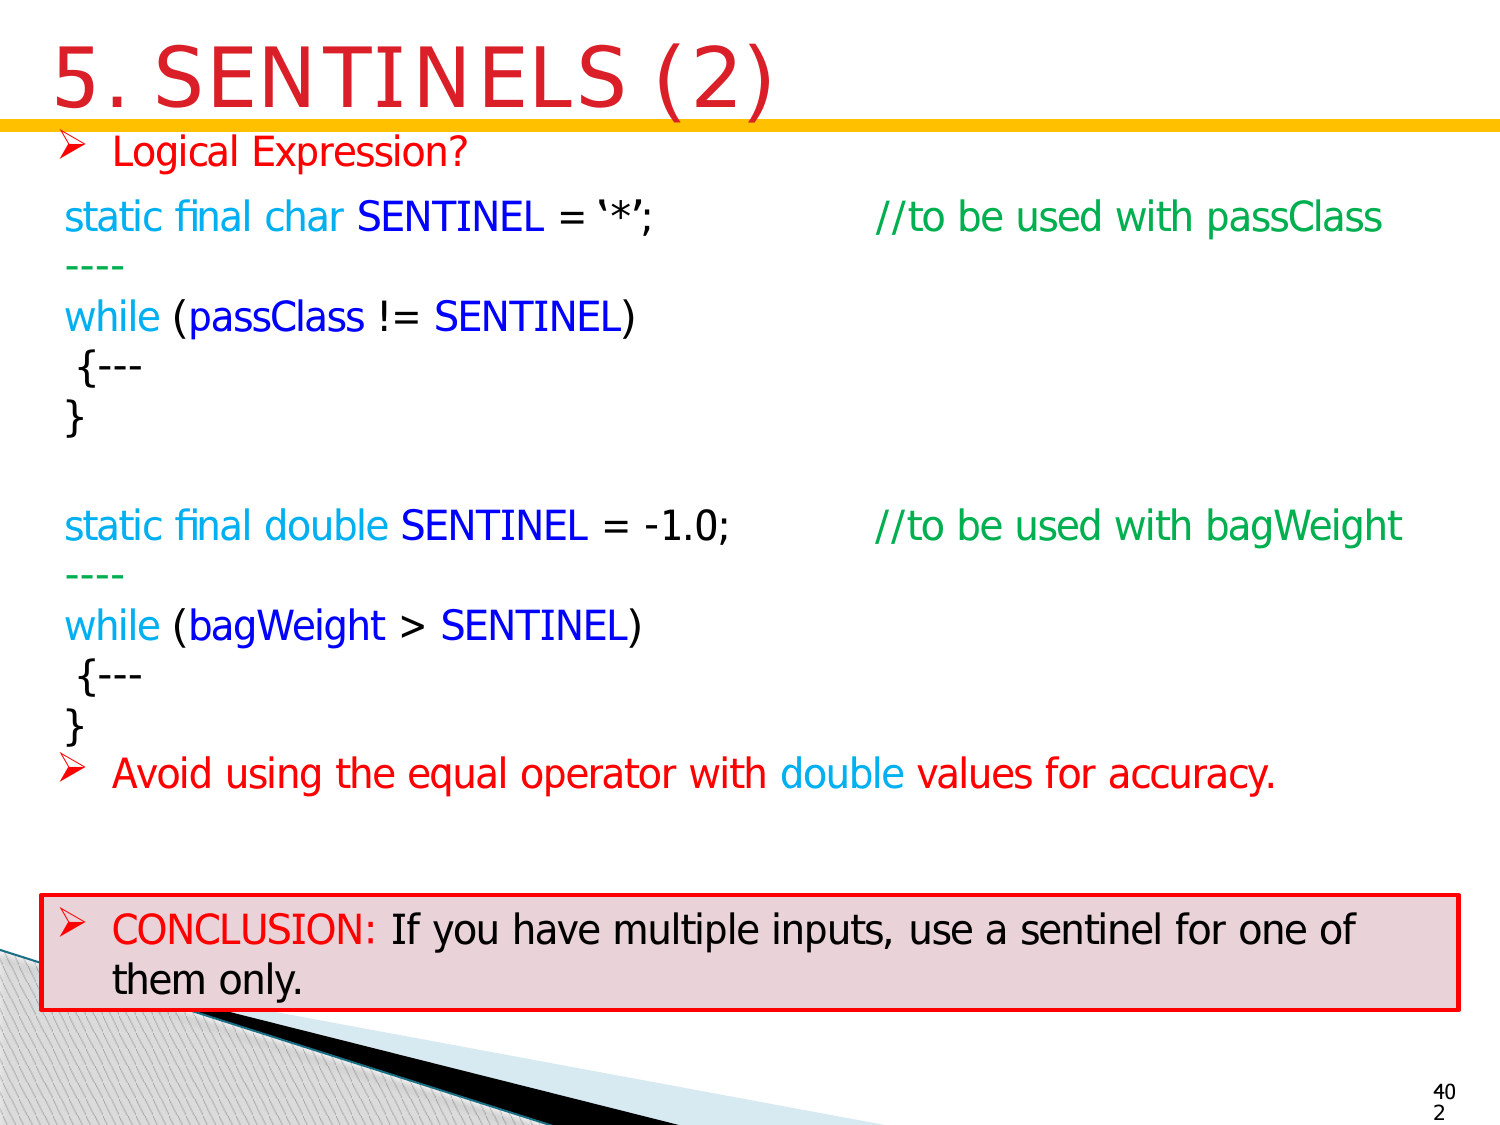

# 5. SENTINELS (2)
Logical Expression?
static final char SENTINEL = ‘*’;                 //to be used with passClass
----
while (passClass != SENTINEL)
 {---
}
static final double SENTINEL = -1.0;           //to be used with bagWeight
----
while (bagWeight > SENTINEL)
 {---
}
Avoid using the equal operator with double values for accuracy.
CONCLUSION: If you have multiple inputs, use a sentinel for one of them only.
402